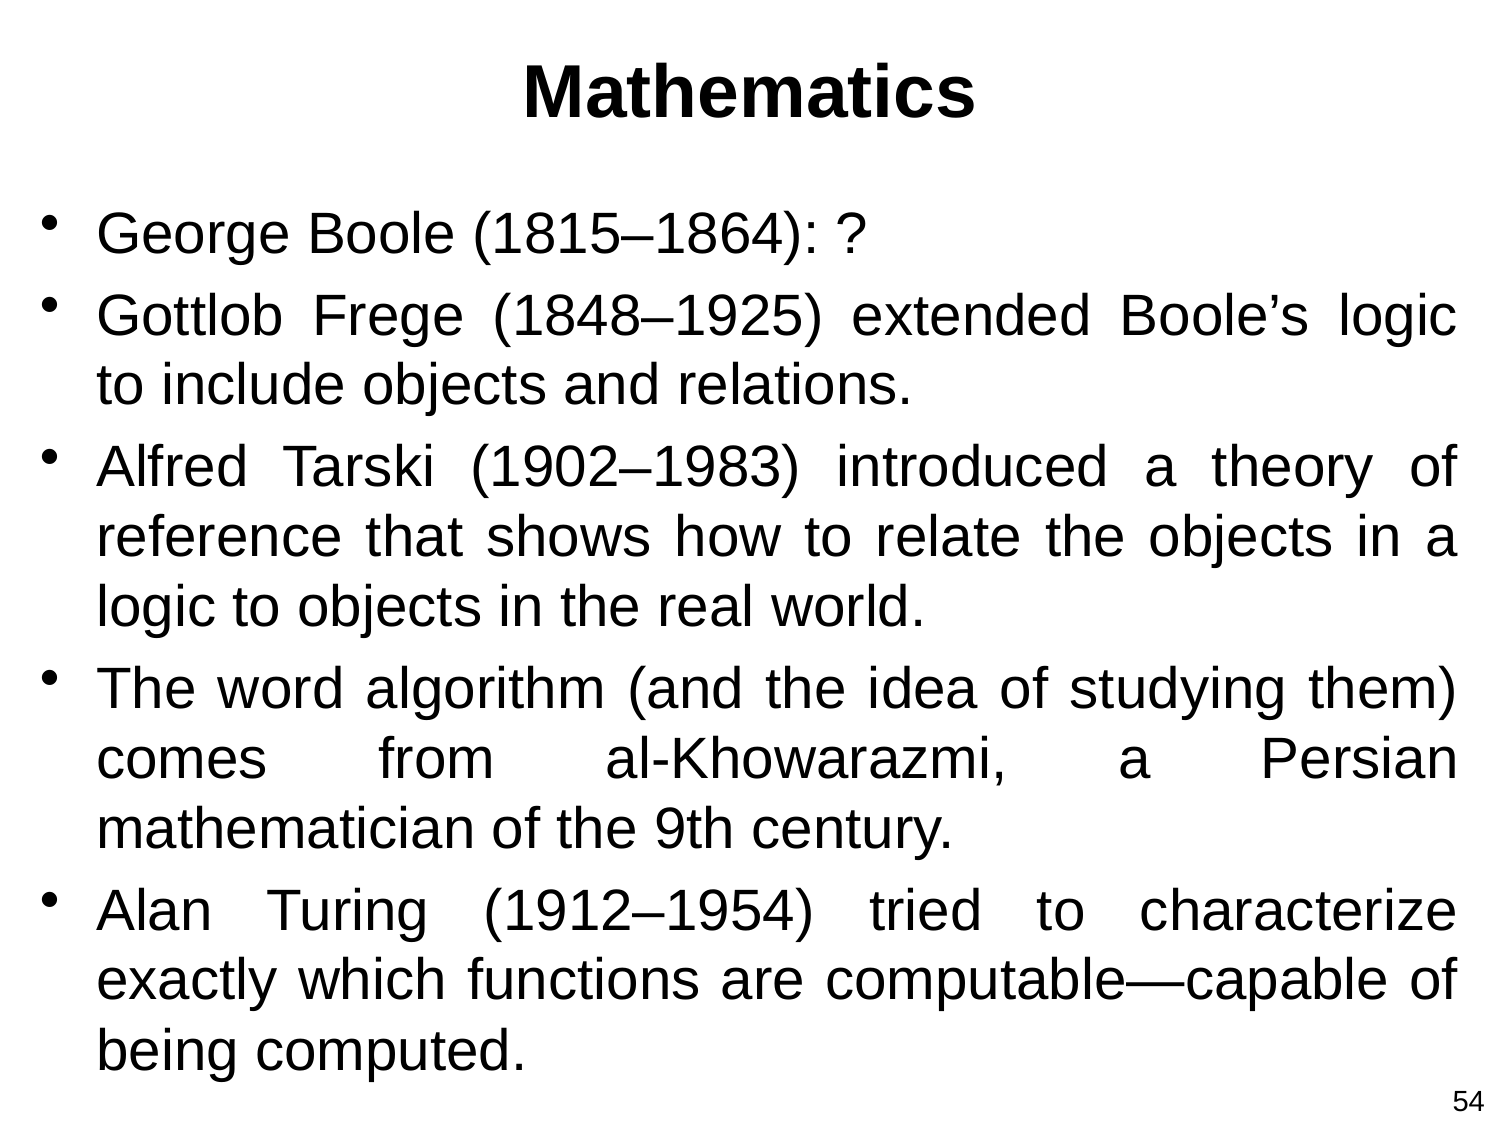

# Mathematics
George Boole (1815–1864): ?
Gottlob Frege (1848–1925) extended Boole’s logic to include objects and relations.
Alfred Tarski (1902–1983) introduced a theory of reference that shows how to relate the objects in a logic to objects in the real world.
The word algorithm (and the idea of studying them) comes from al-Khowarazmi, a Persian mathematician of the 9th century.
Alan Turing (1912–1954) tried to characterize exactly which functions are computable—capable of being computed.
54